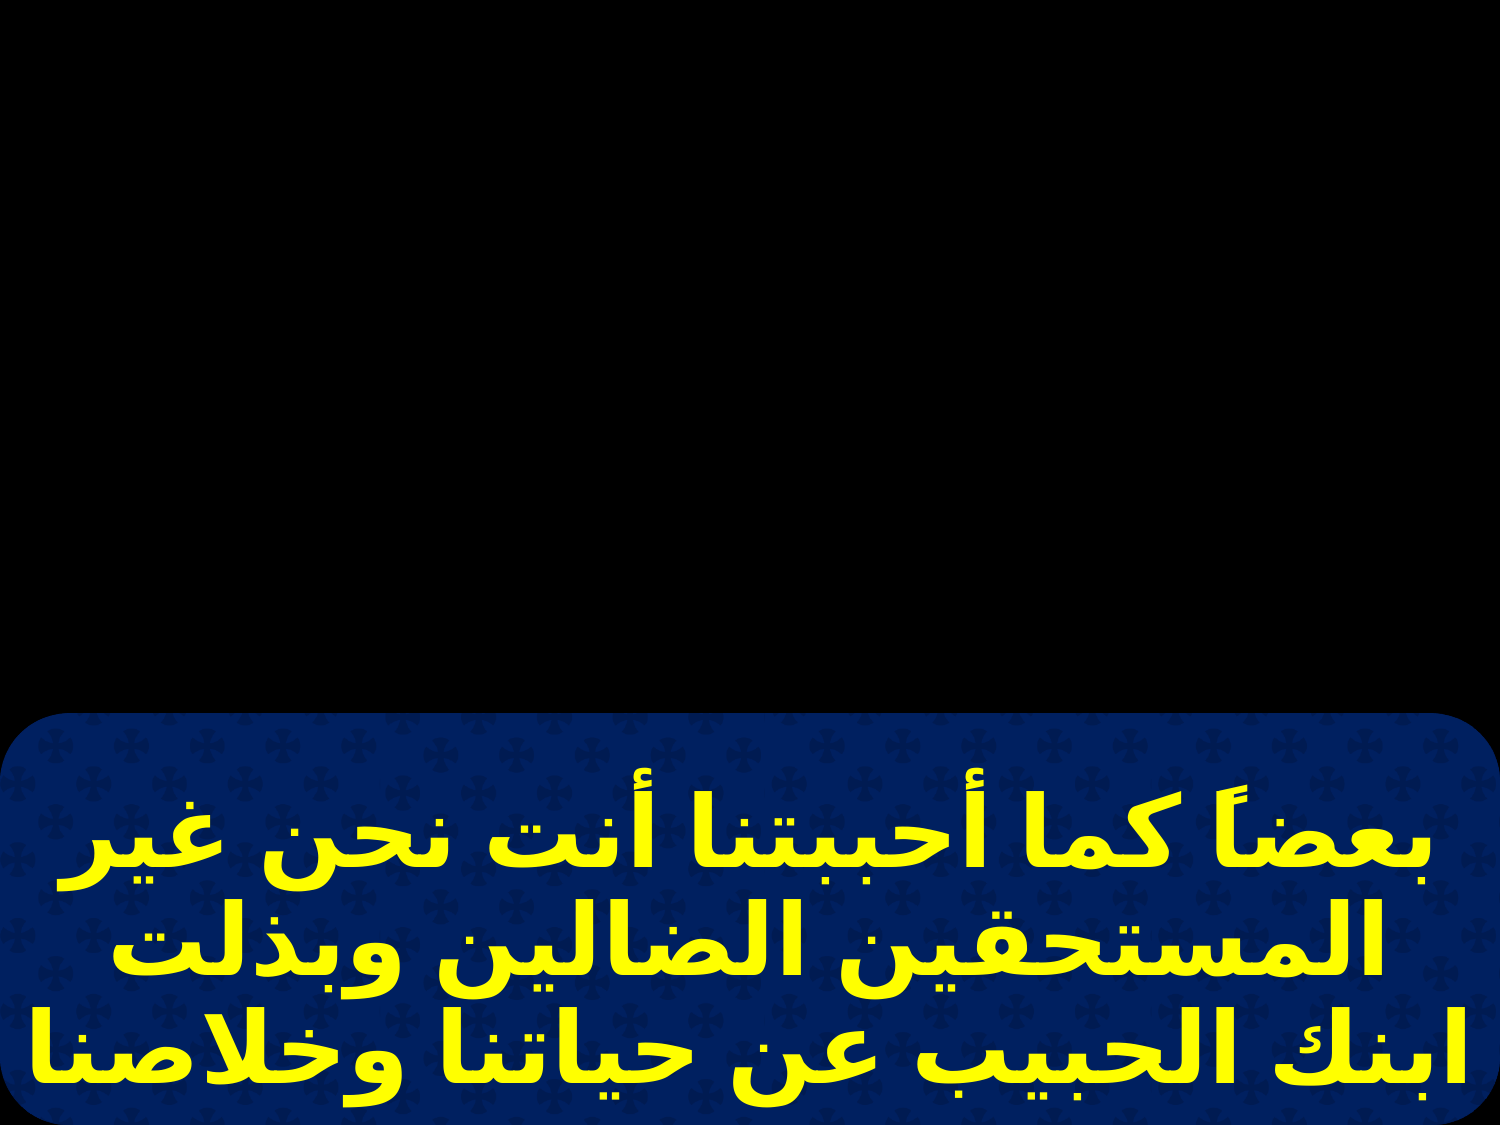

بعضاً كما أحببتنا أنت نحن غير المستحقين الضالين وبذلت ابنك الحبيب عن حياتنا وخلاصنا